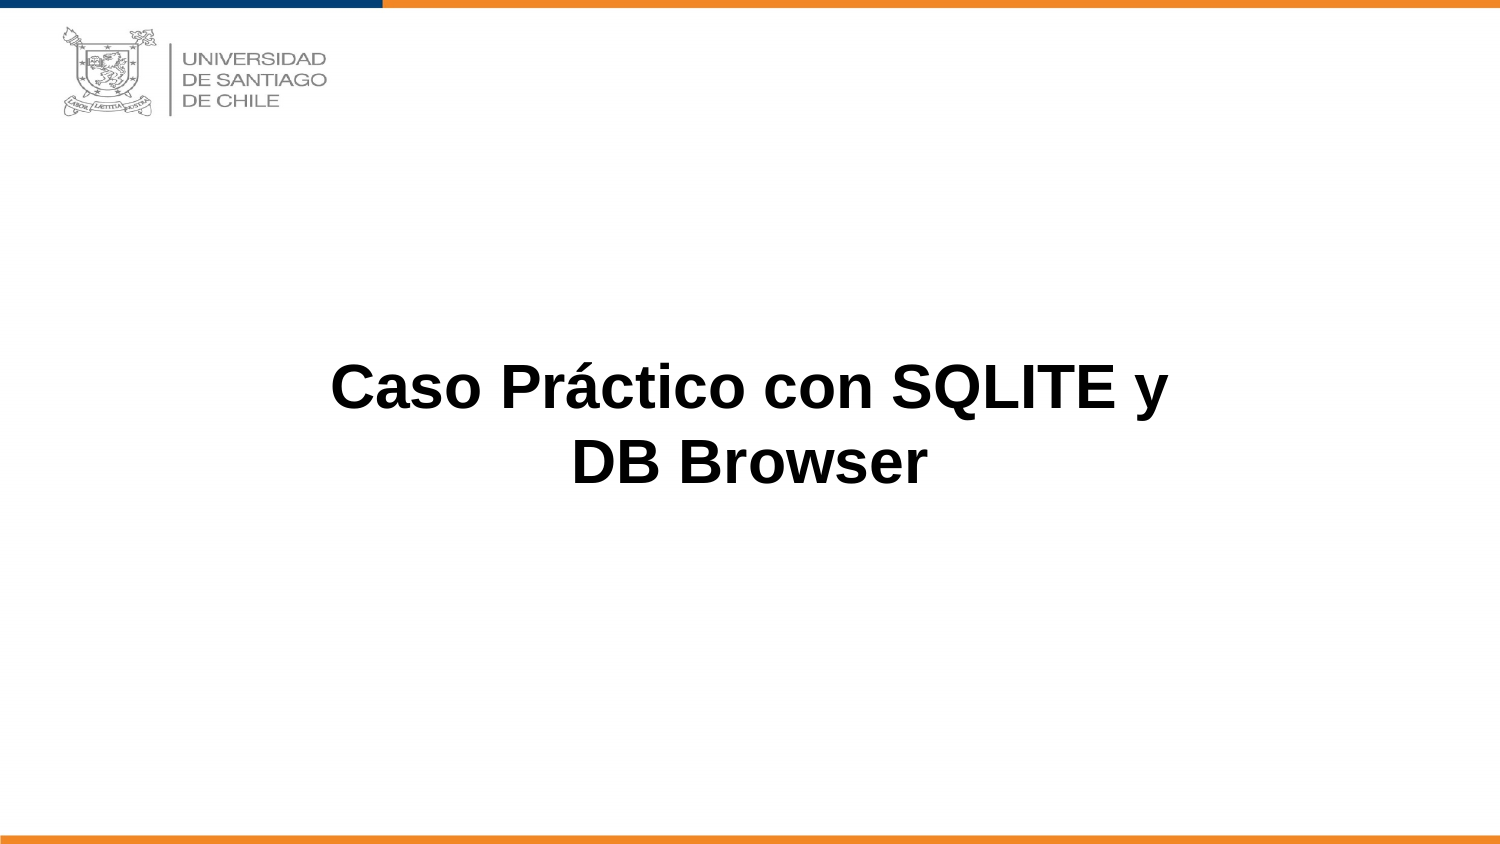

Caso Práctico con SQLITE y DB Browser